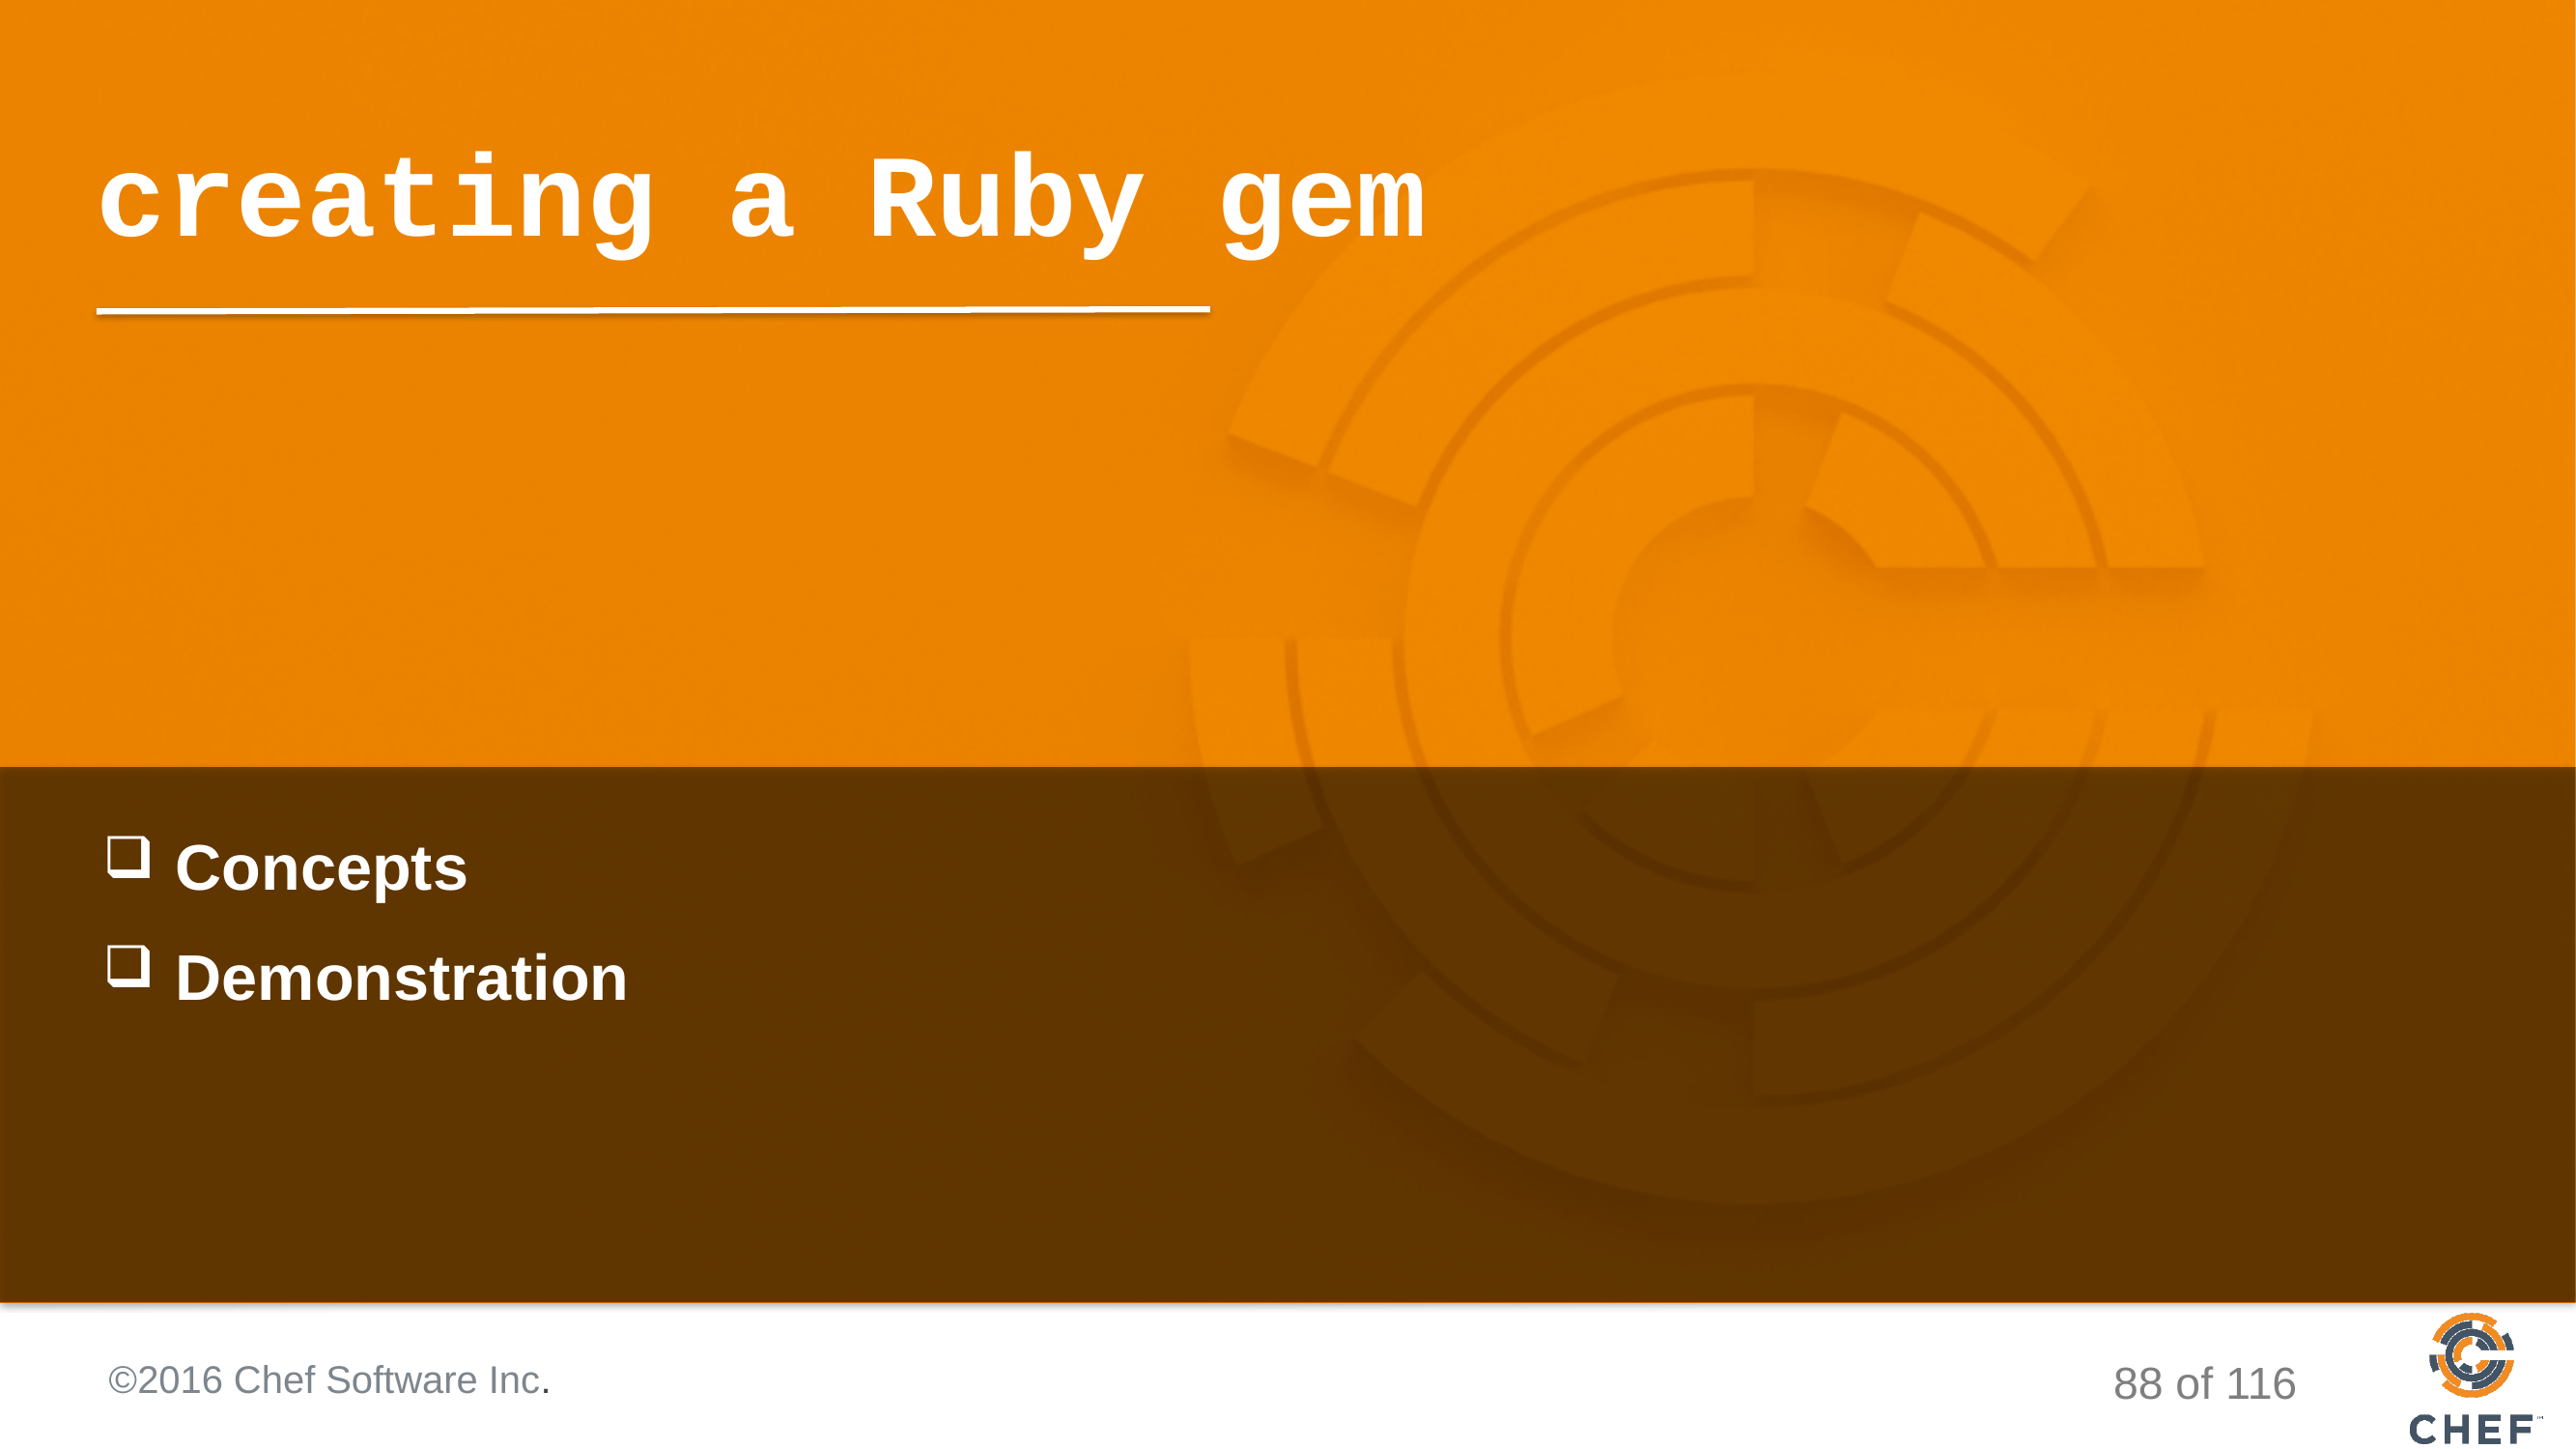

# creating a Ruby gem

Concepts
Demonstration